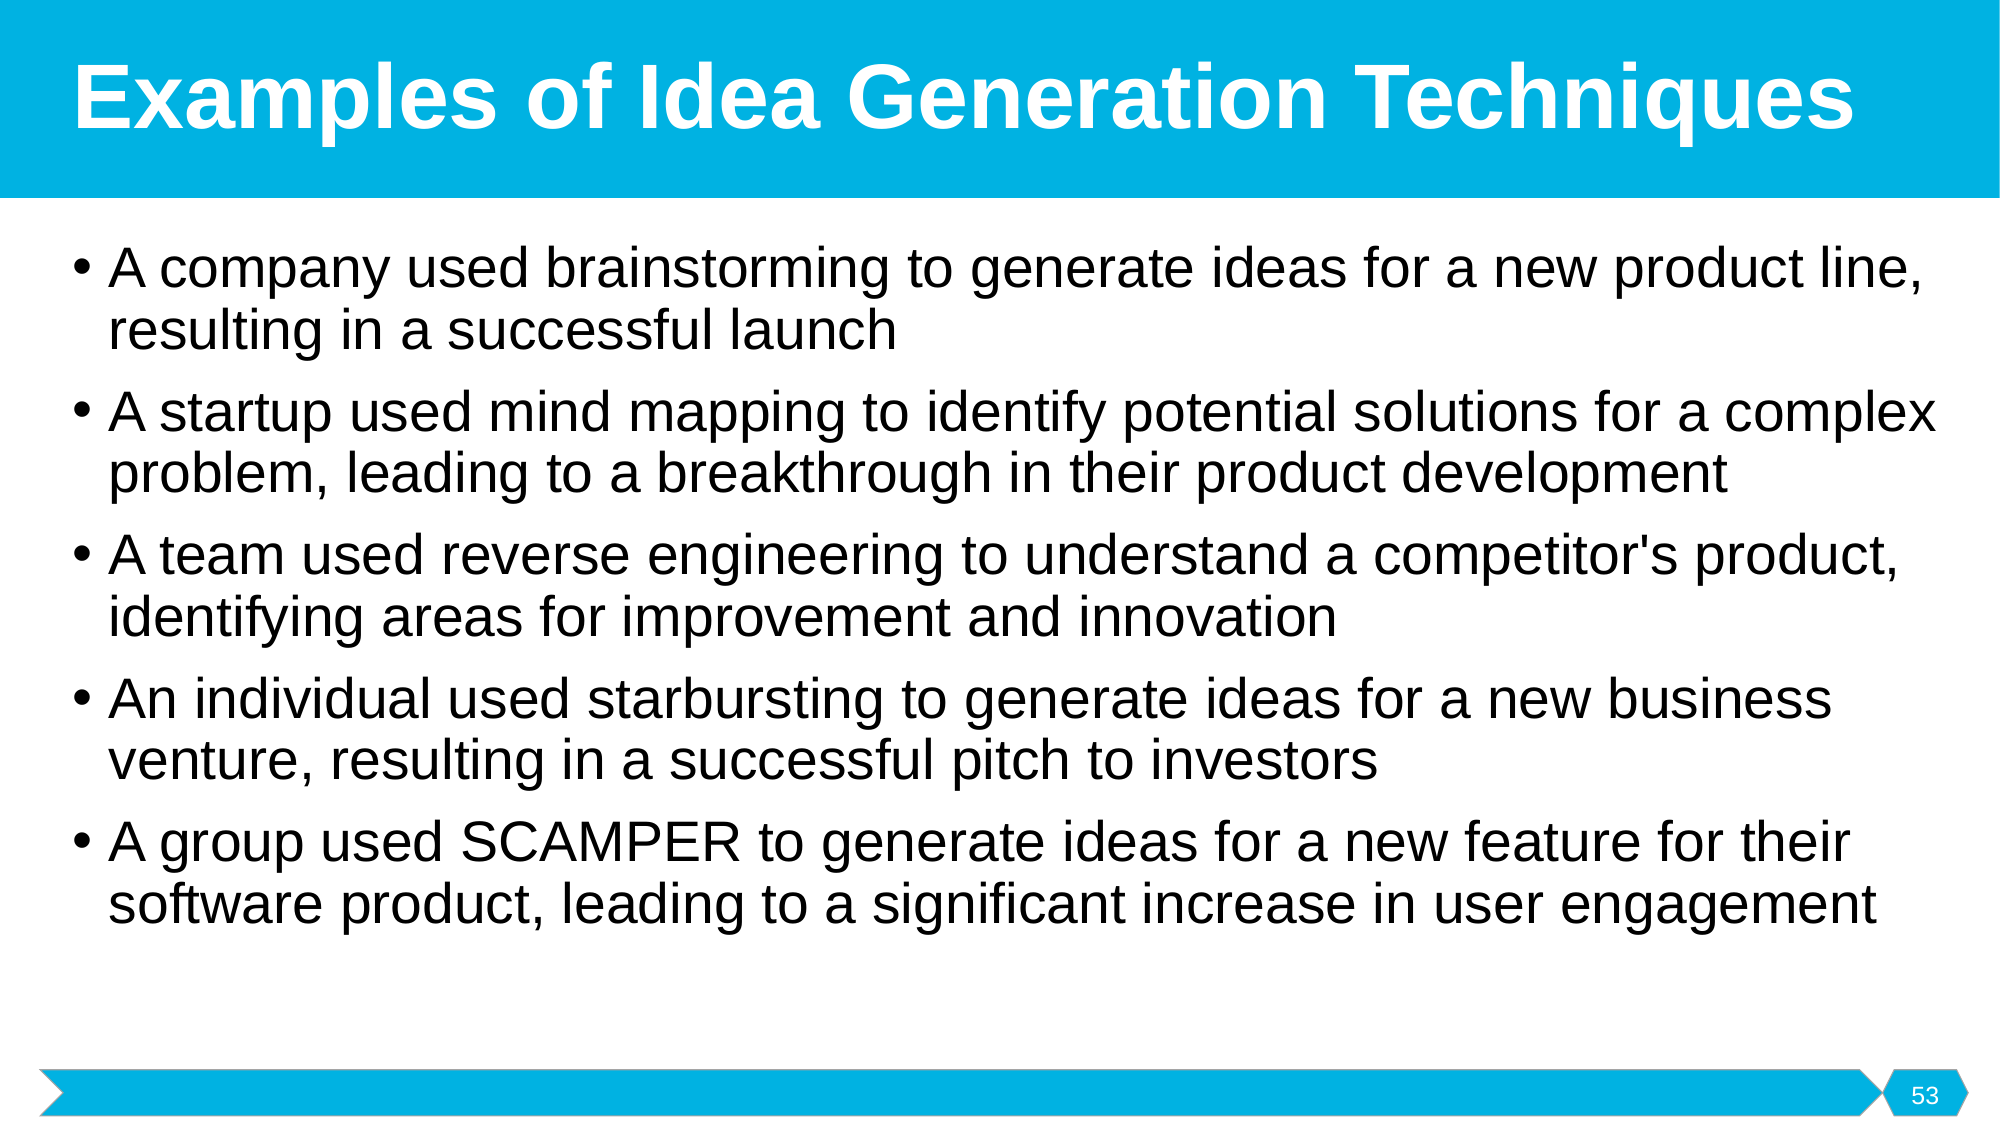

# Examples of Idea Generation Techniques
A company used brainstorming to generate ideas for a new product line, resulting in a successful launch
A startup used mind mapping to identify potential solutions for a complex problem, leading to a breakthrough in their product development
A team used reverse engineering to understand a competitor's product, identifying areas for improvement and innovation
An individual used starbursting to generate ideas for a new business venture, resulting in a successful pitch to investors
A group used SCAMPER to generate ideas for a new feature for their software product, leading to a significant increase in user engagement
53